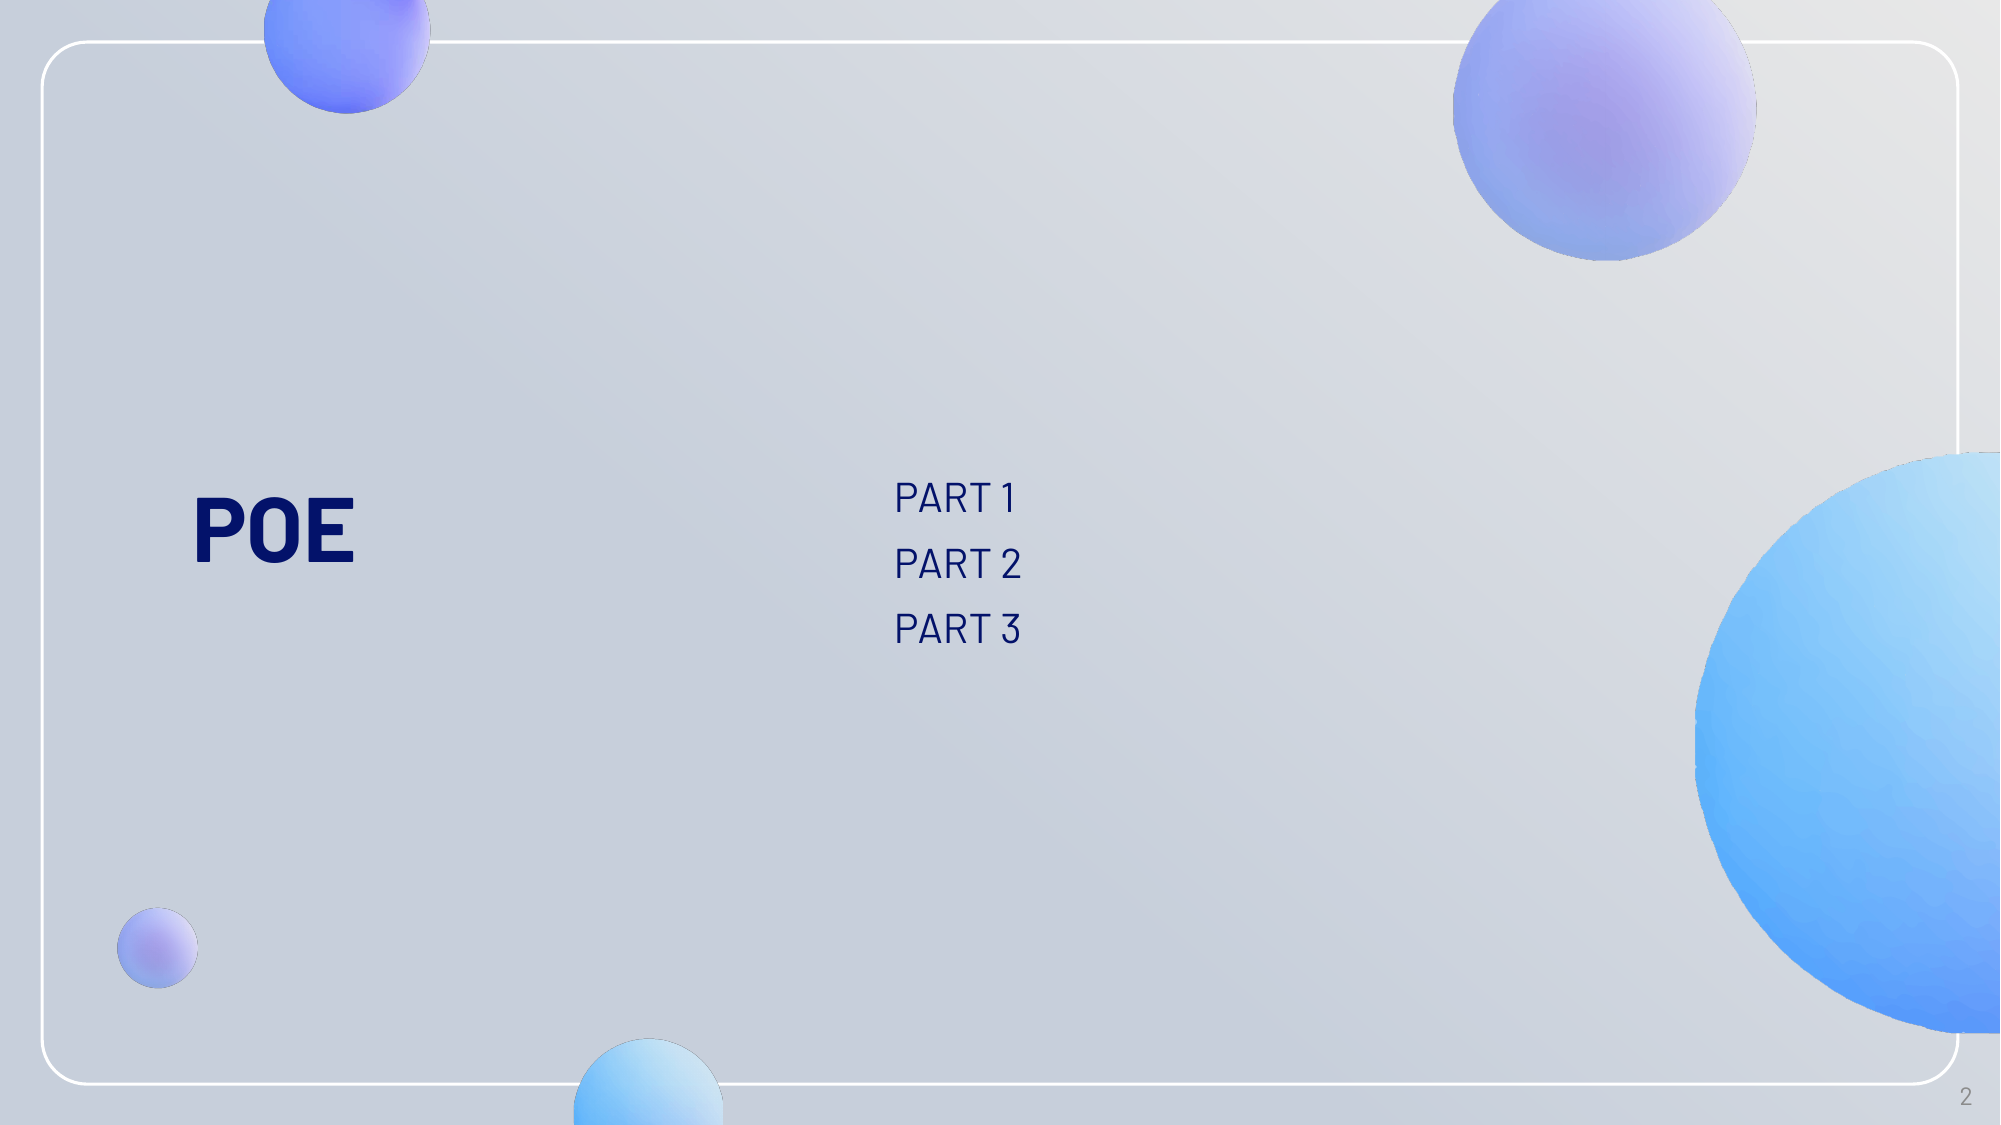

# POE
Part 1
Part 2
Part 3
2